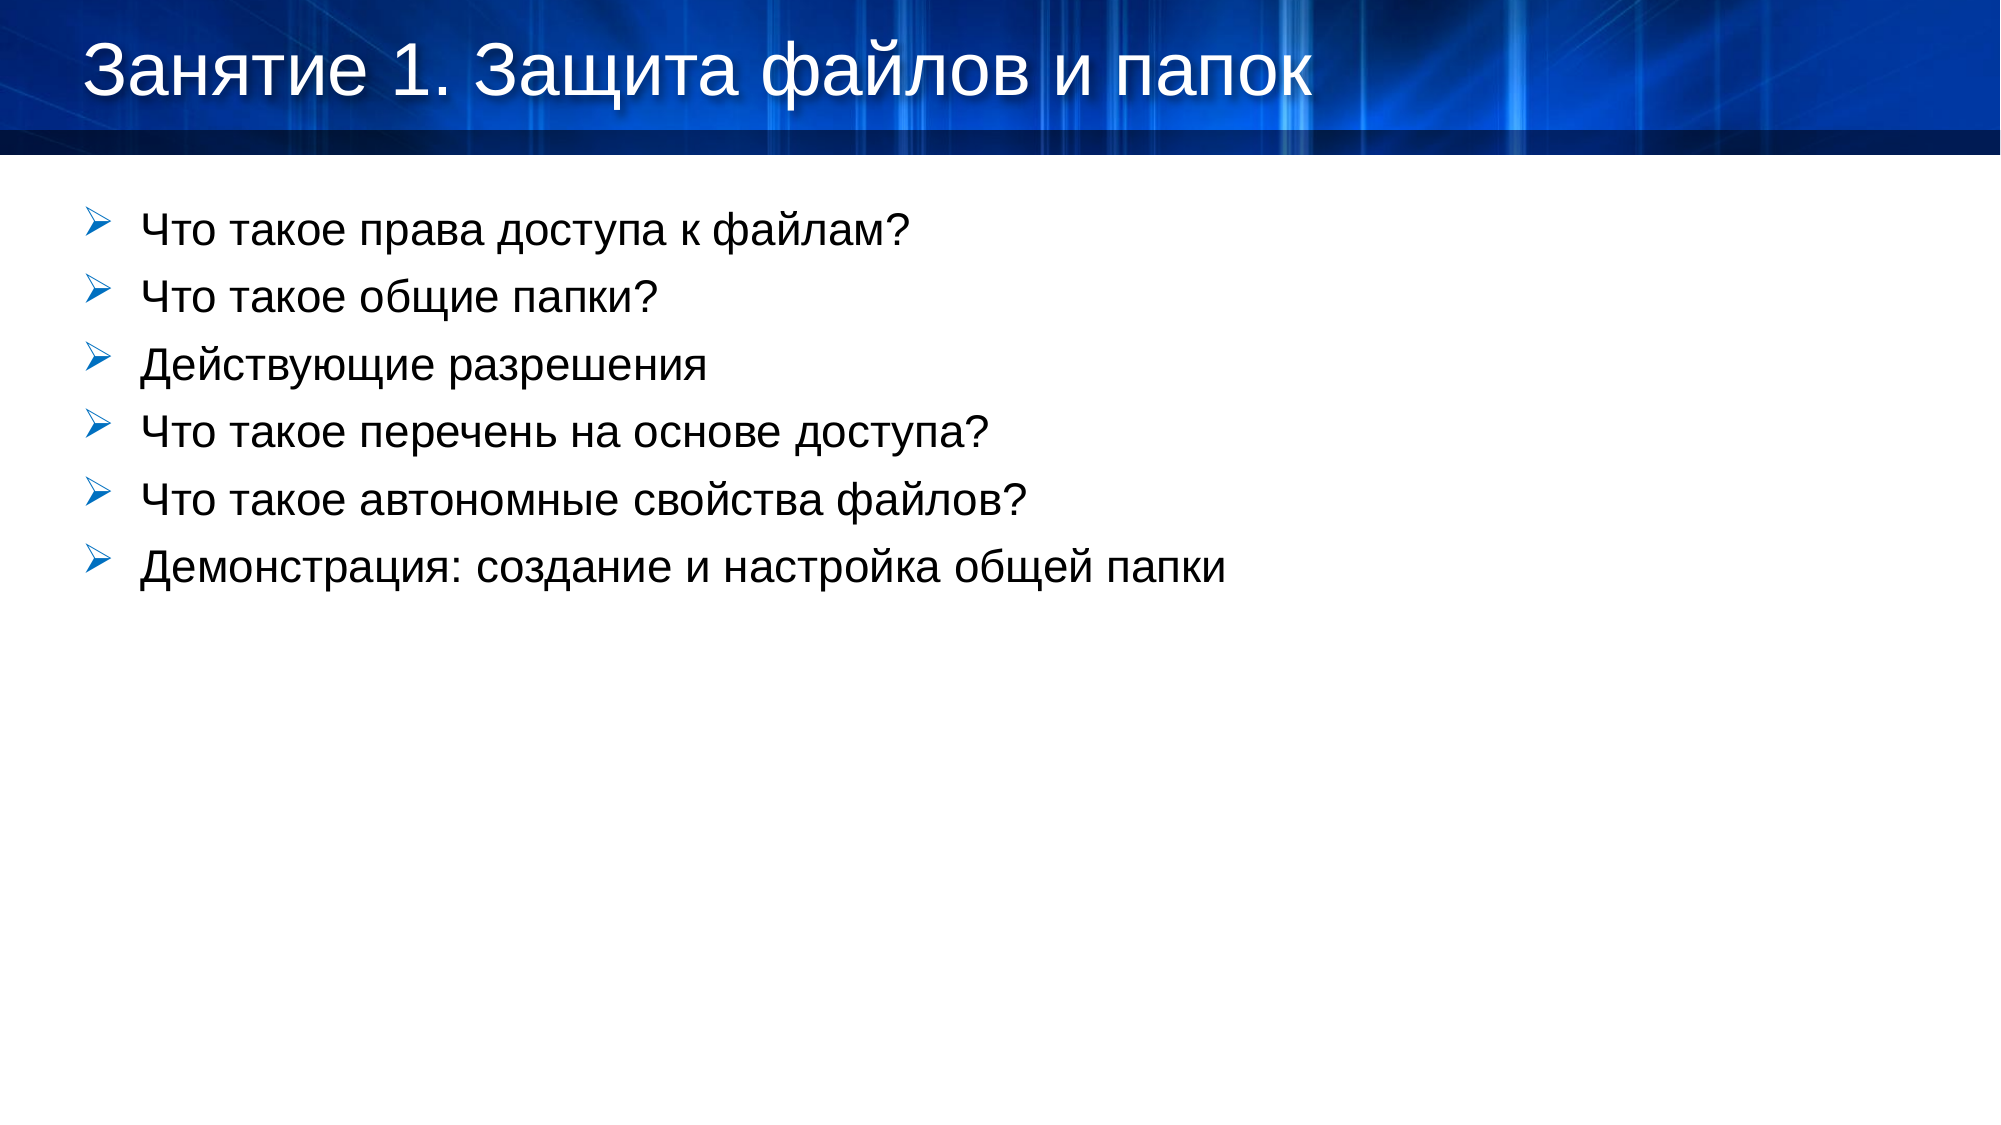

Занятие 1. Защита файлов и папок
Что такое права доступа к файлам?
Что такое общие папки?
Действующие разрешения
Что такое перечень на основе доступа?
Что такое автономные свойства файлов?
Демонстрация: создание и настройка общей папки